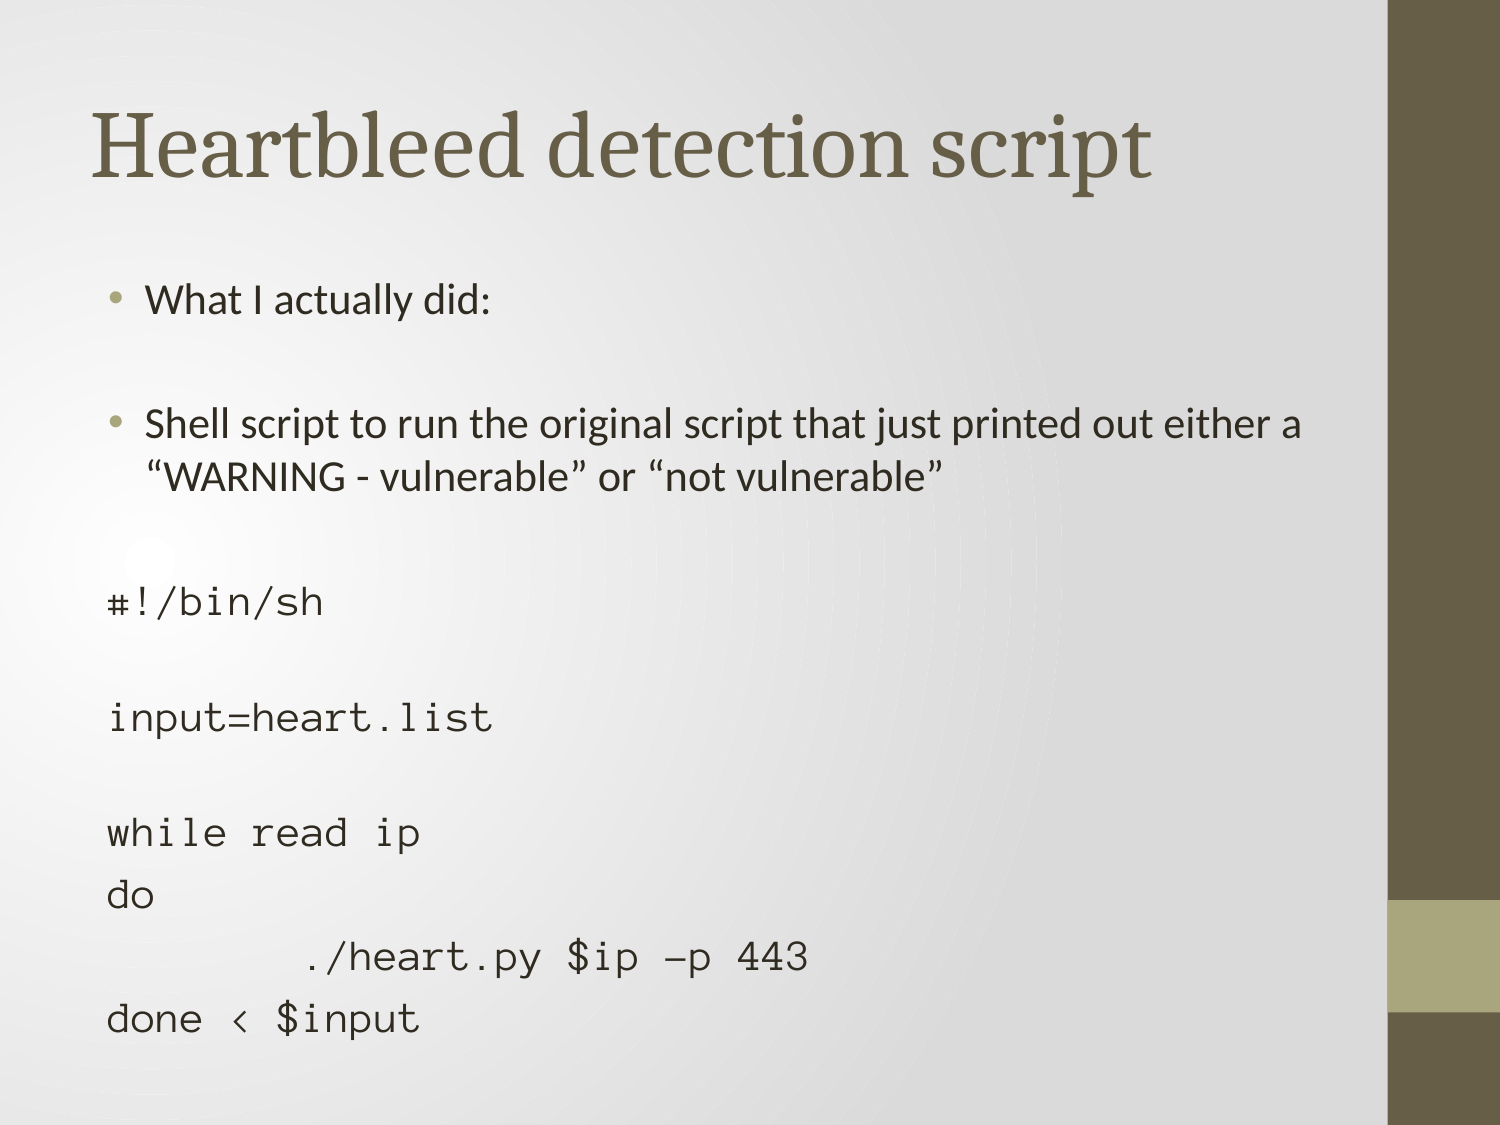

# Heartbleed detection script
What I actually did:

Shell script to run the original script that just printed out either a “WARNING - vulnerable” or “not vulnerable”

#!/bin/sh
input=heart.list
while read ip
do
        ./heart.py $ip -p 443
done < $input